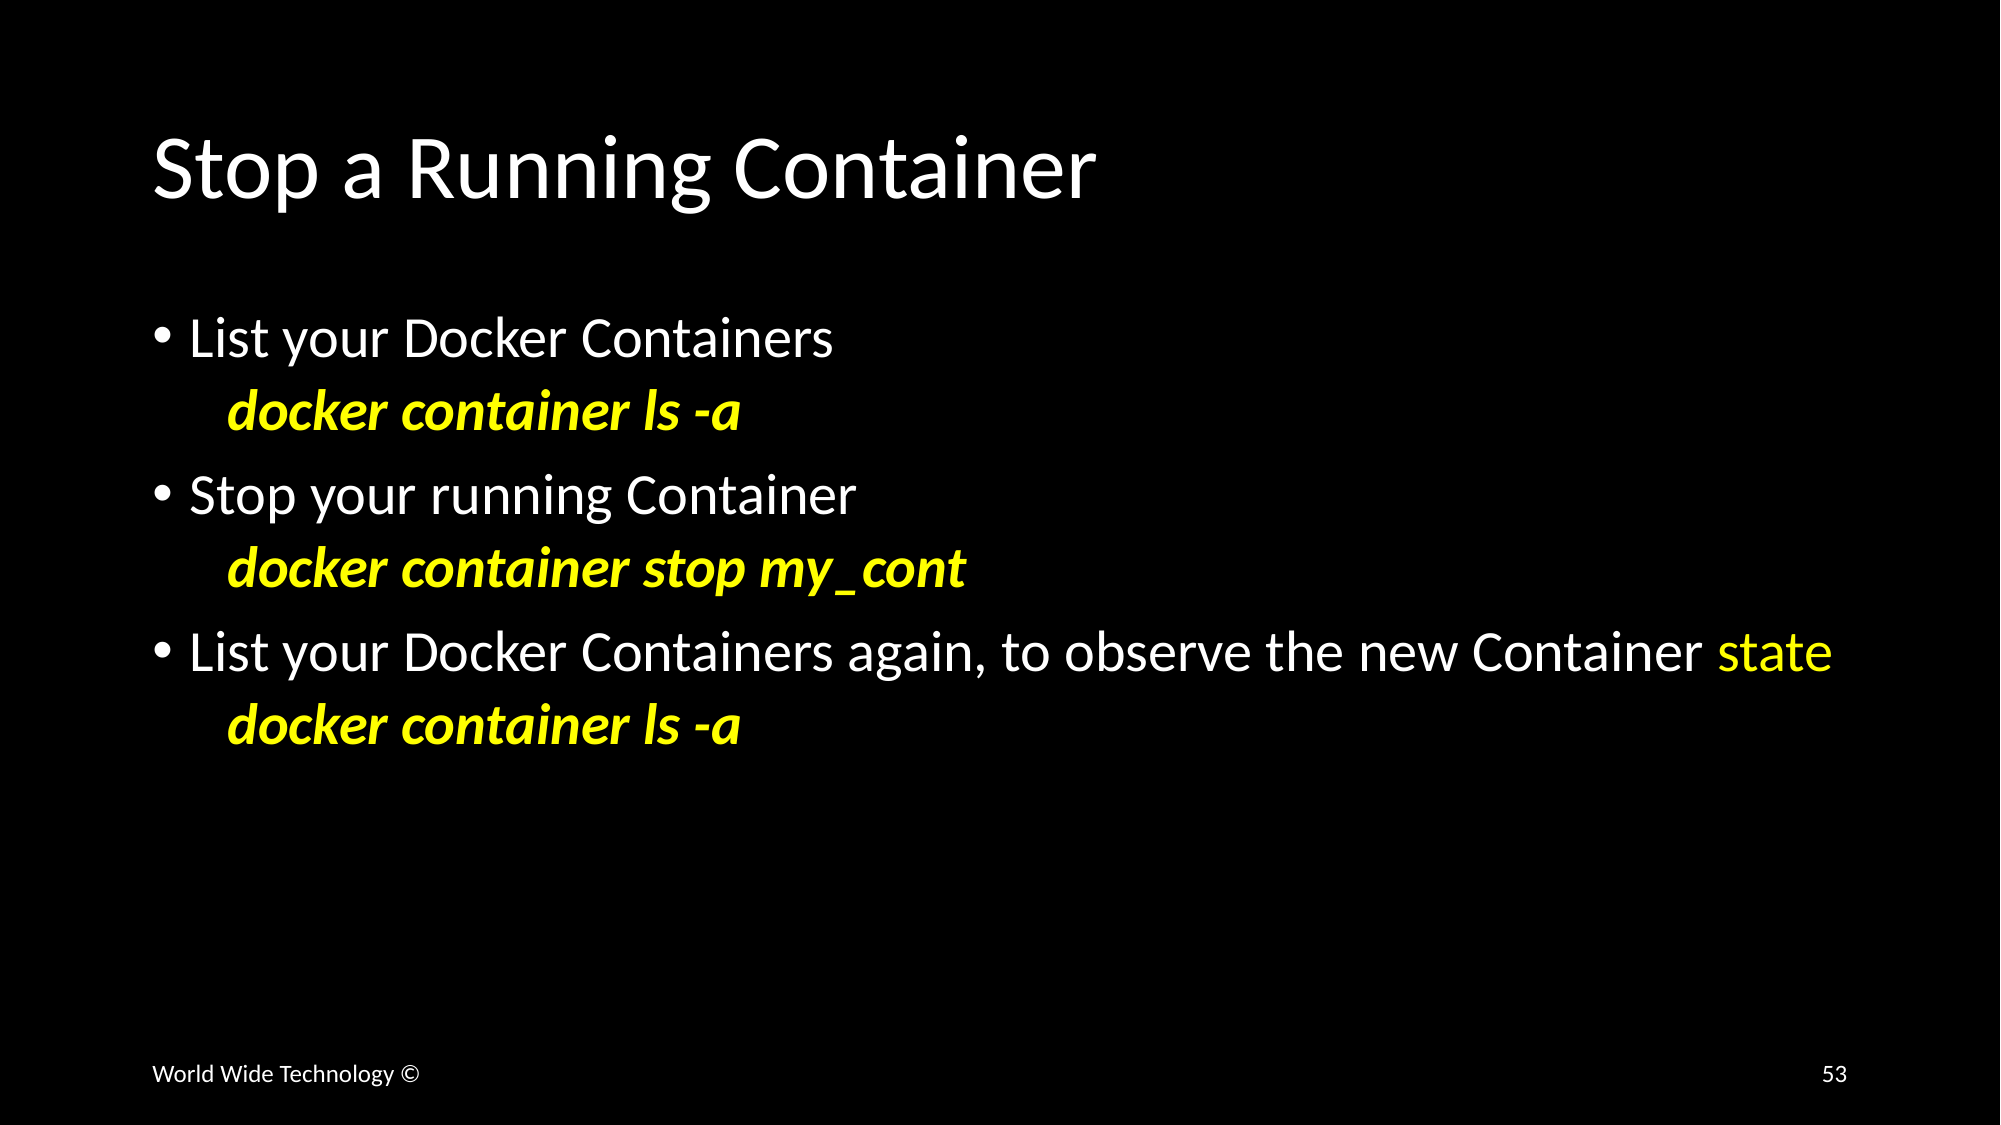

# Stop a Running Container
List your Docker Containers
docker container ls -a
Stop your running Container
docker container stop my_cont
List your Docker Containers again, to observe the new Container state
docker container ls -a

World Wide Technology ©
53